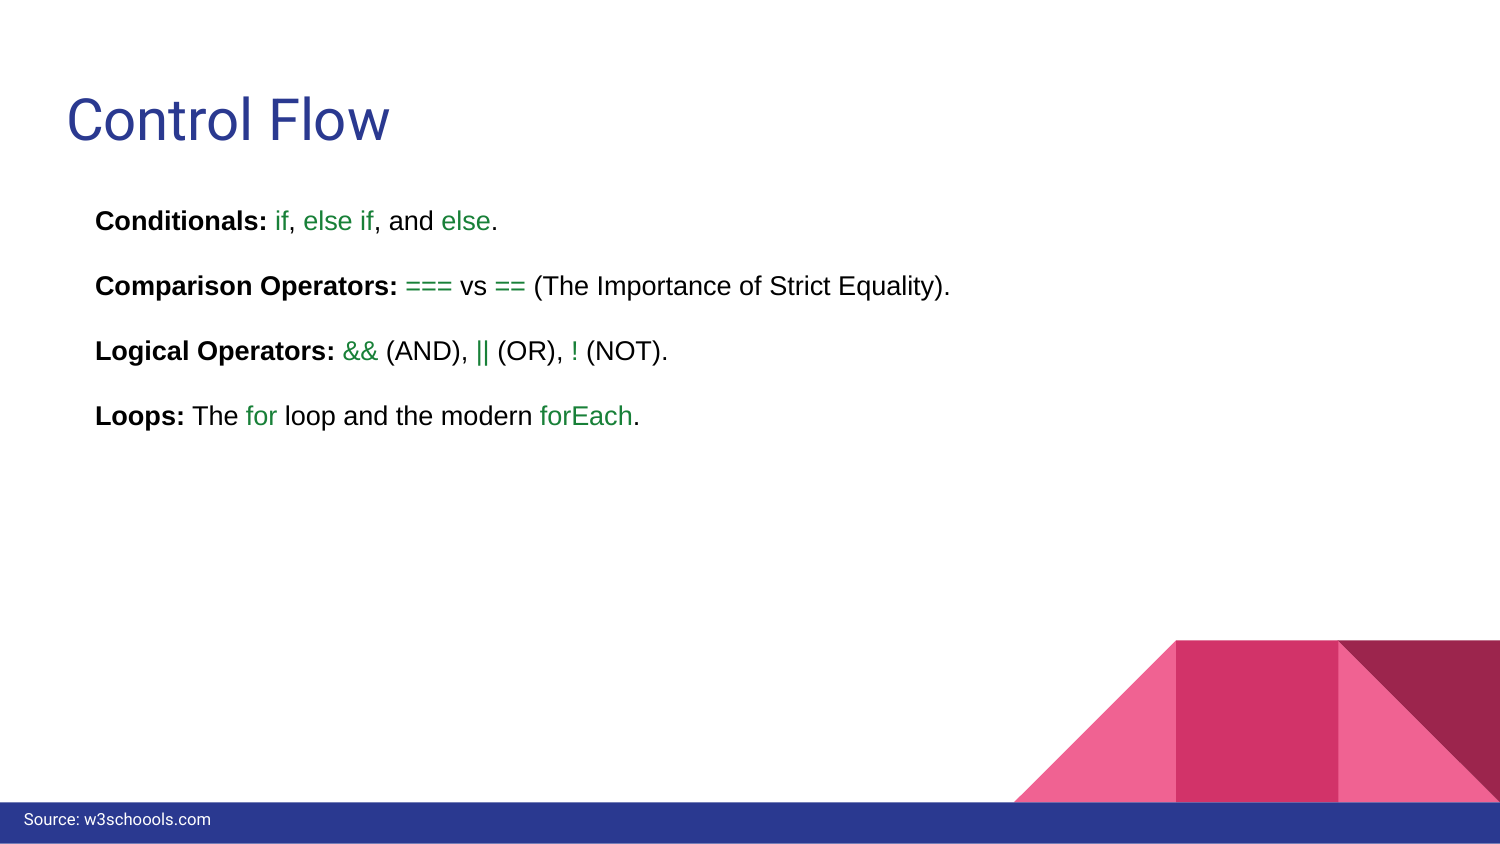

# Control Flow
Conditionals: if, else if, and else.

Comparison Operators: === vs == (The Importance of Strict Equality).

Logical Operators: && (AND), || (OR), ! (NOT).

Loops: The for loop and the modern forEach.

Source: w3schoools.com